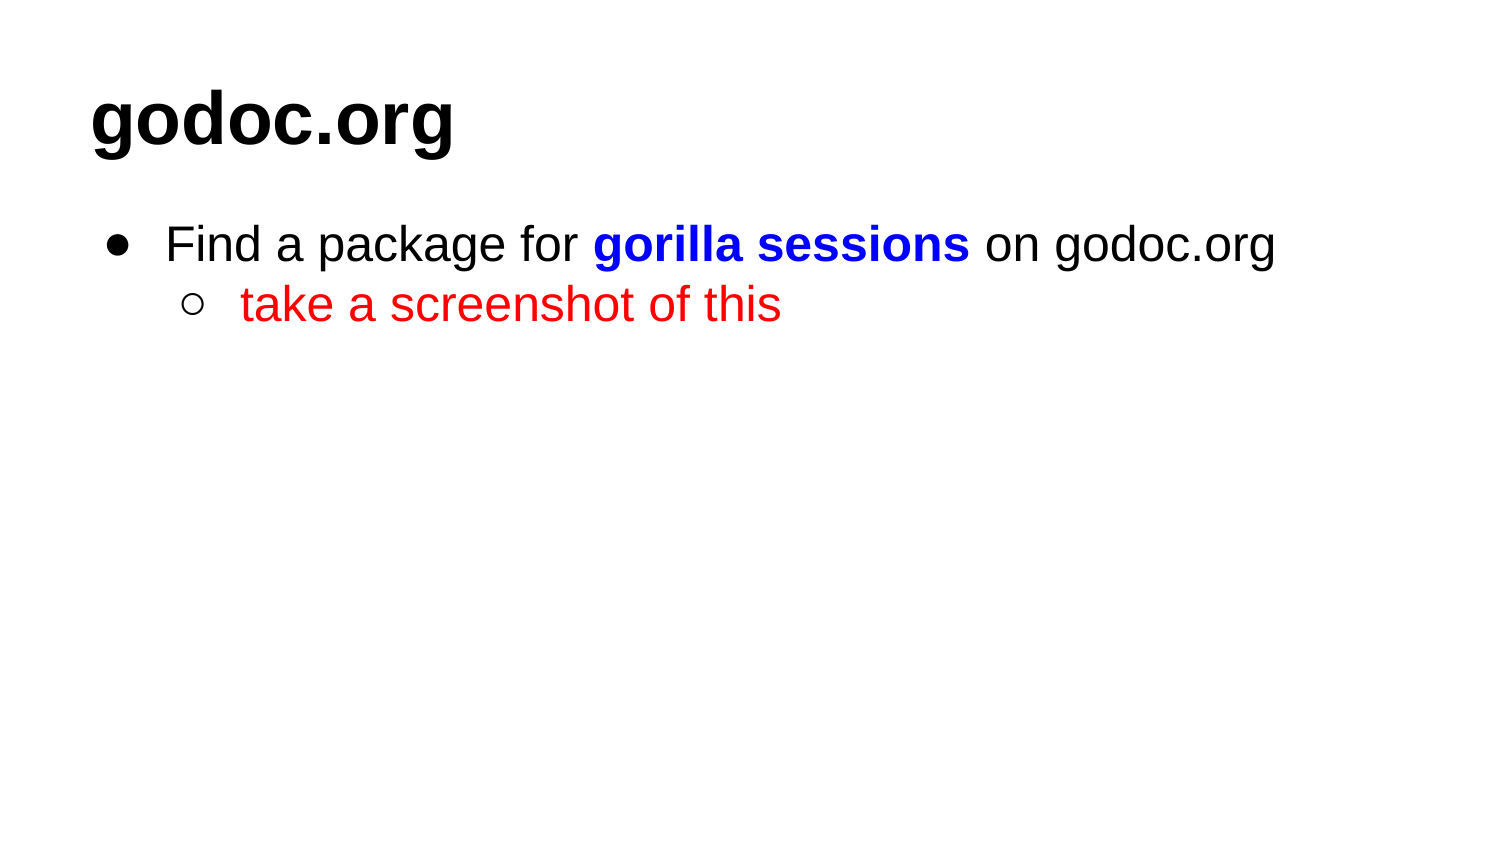

# godoc.org
Find a package for gorilla sessions on godoc.org
take a screenshot of this